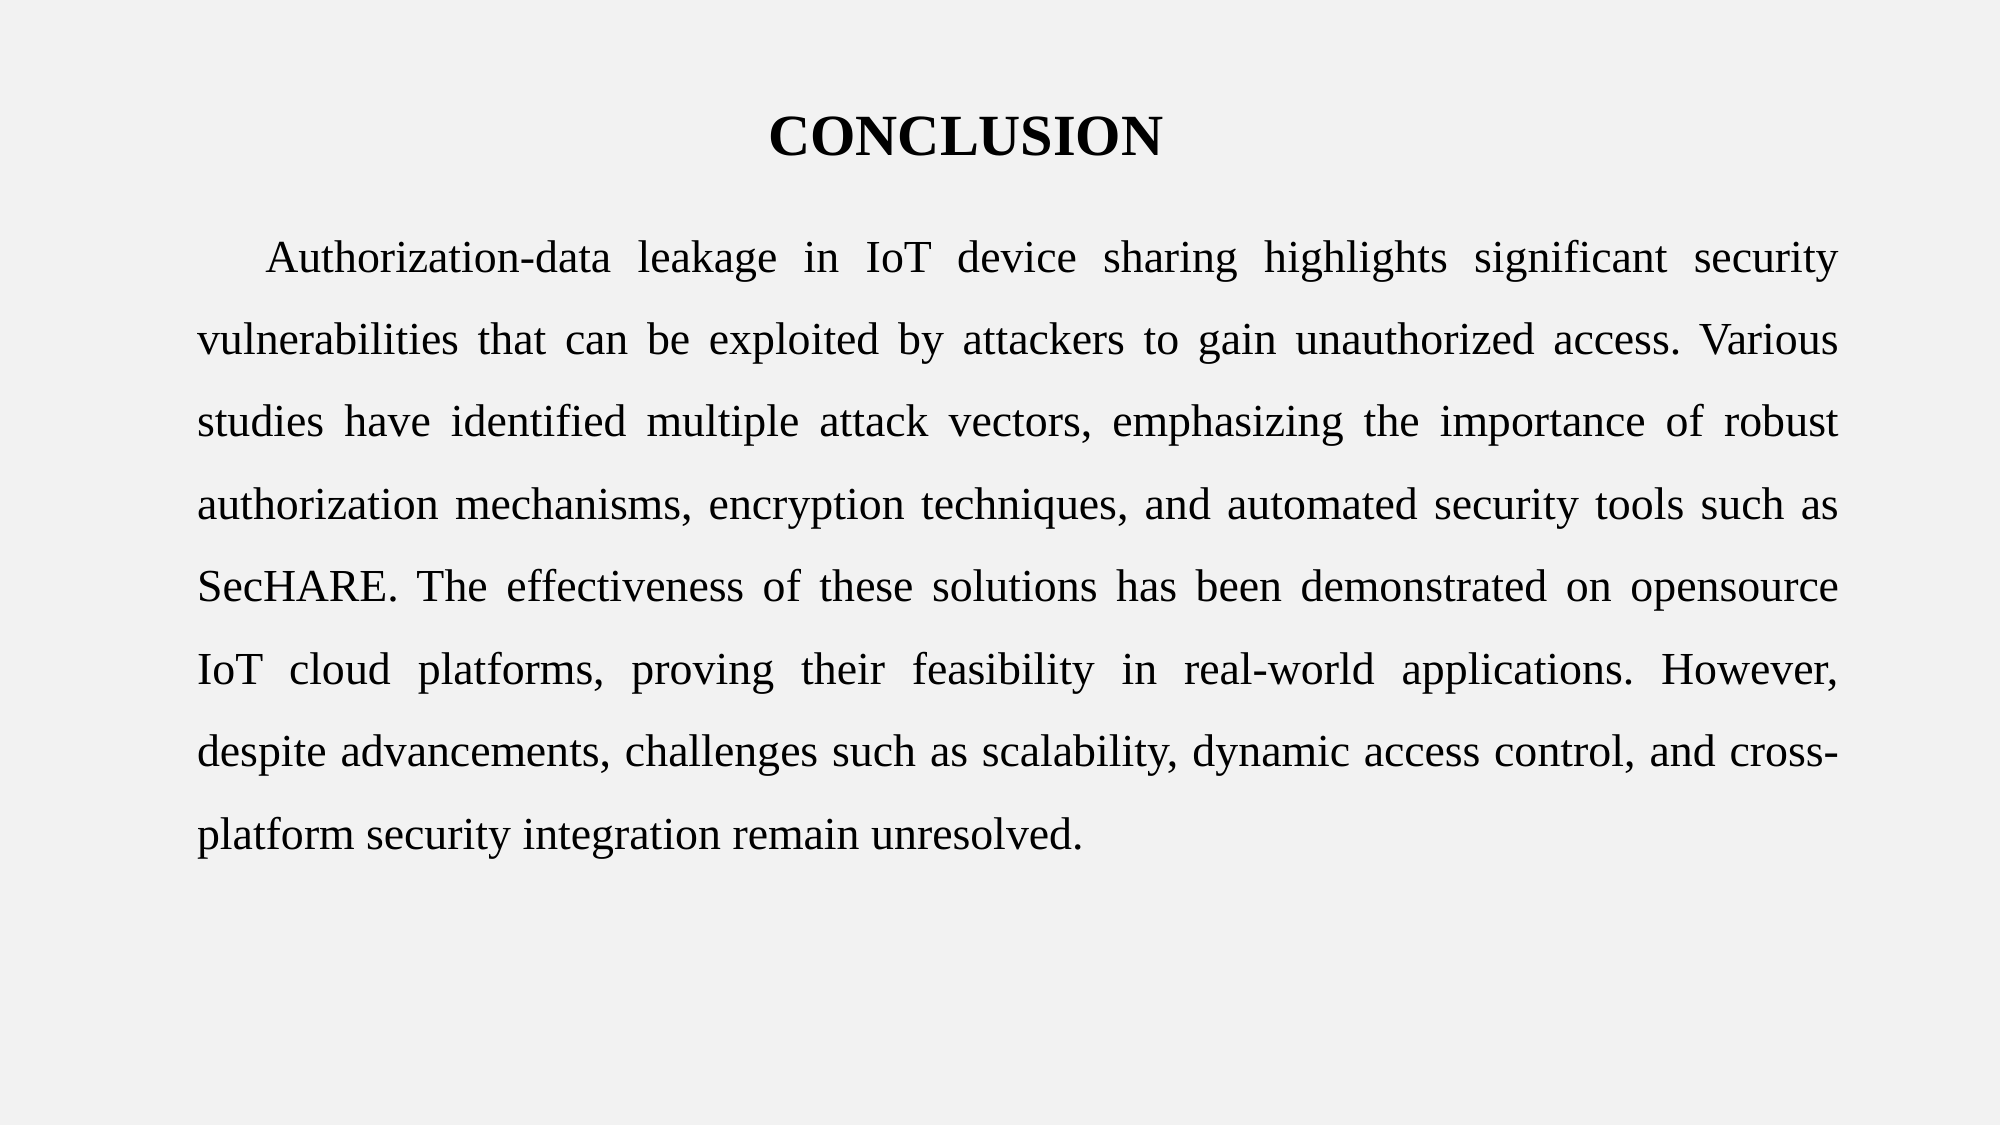

CONCLUSION
    Authorization-data leakage in IoT device sharing highlights significant security vulnerabilities that can be exploited by attackers to gain unauthorized access. Various studies have identified multiple attack vectors, emphasizing the importance of robust authorization mechanisms, encryption techniques, and automated security tools such as SecHARE. The effectiveness of these solutions has been demonstrated on opensource IoT cloud platforms, proving their feasibility in real-world applications. However, despite advancements, challenges such as scalability, dynamic access control, and cross-platform security integration remain unresolved.